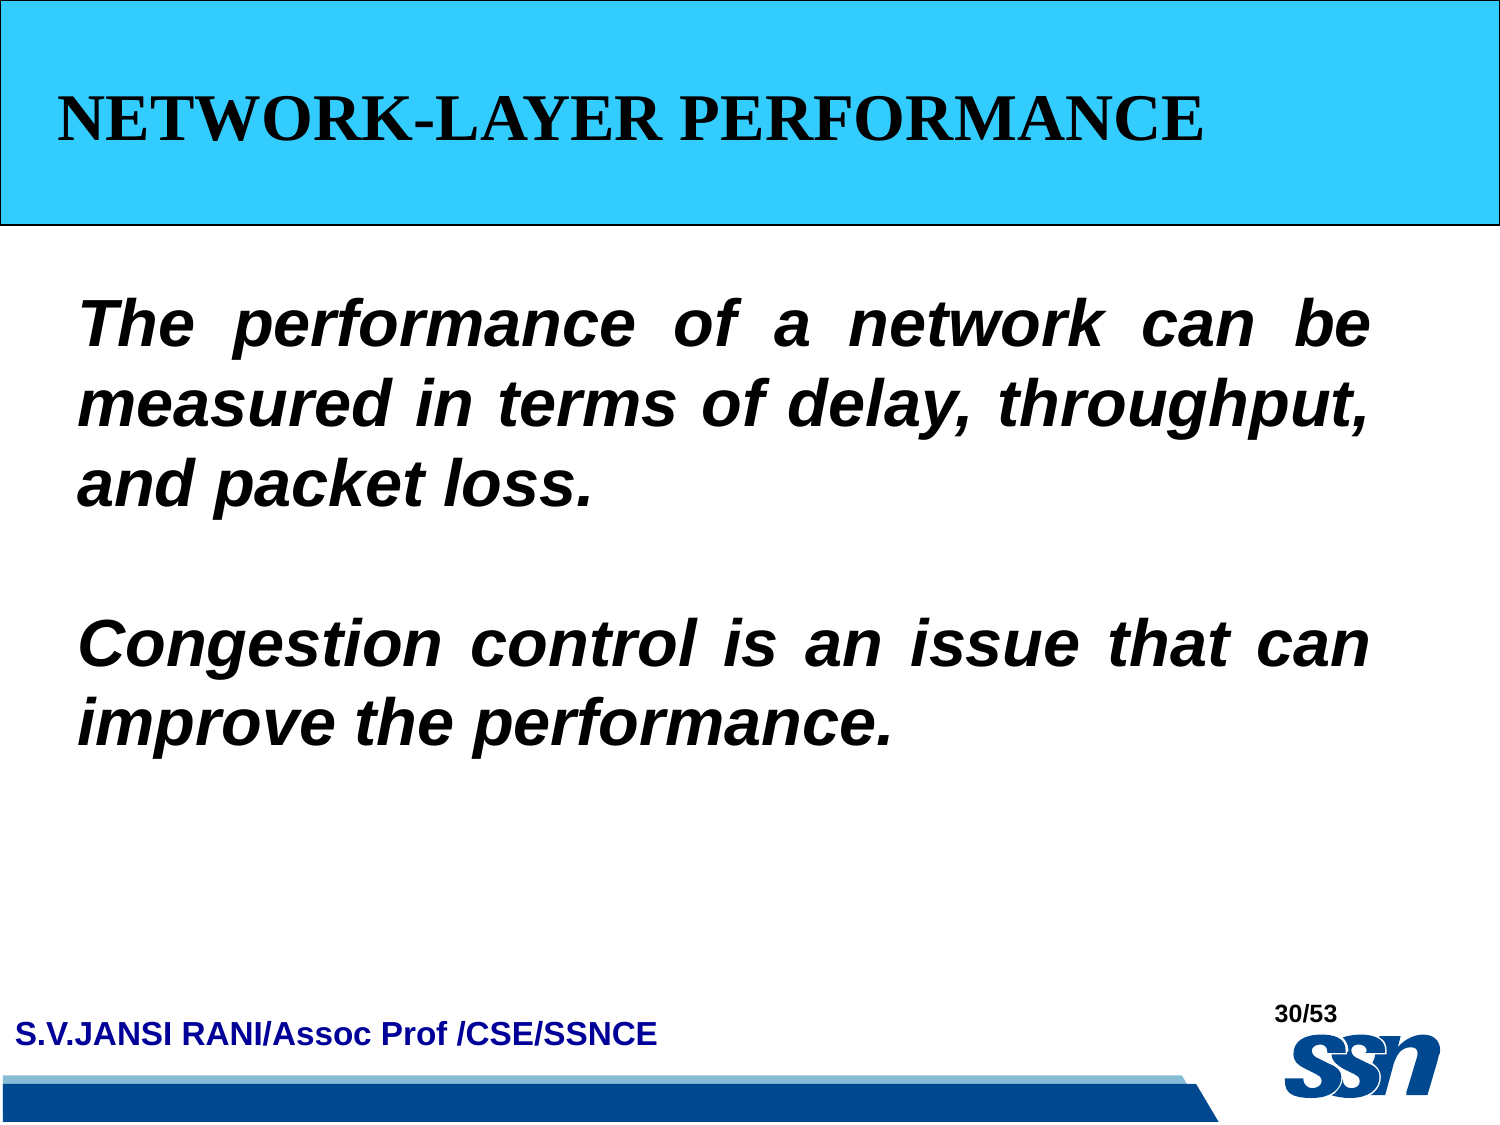

NETWORK-LAYER PERFORMANCE

The performance of a network can be measured in terms of delay, throughput, and packet loss.

Congestion control is an issue that can improve the performance.